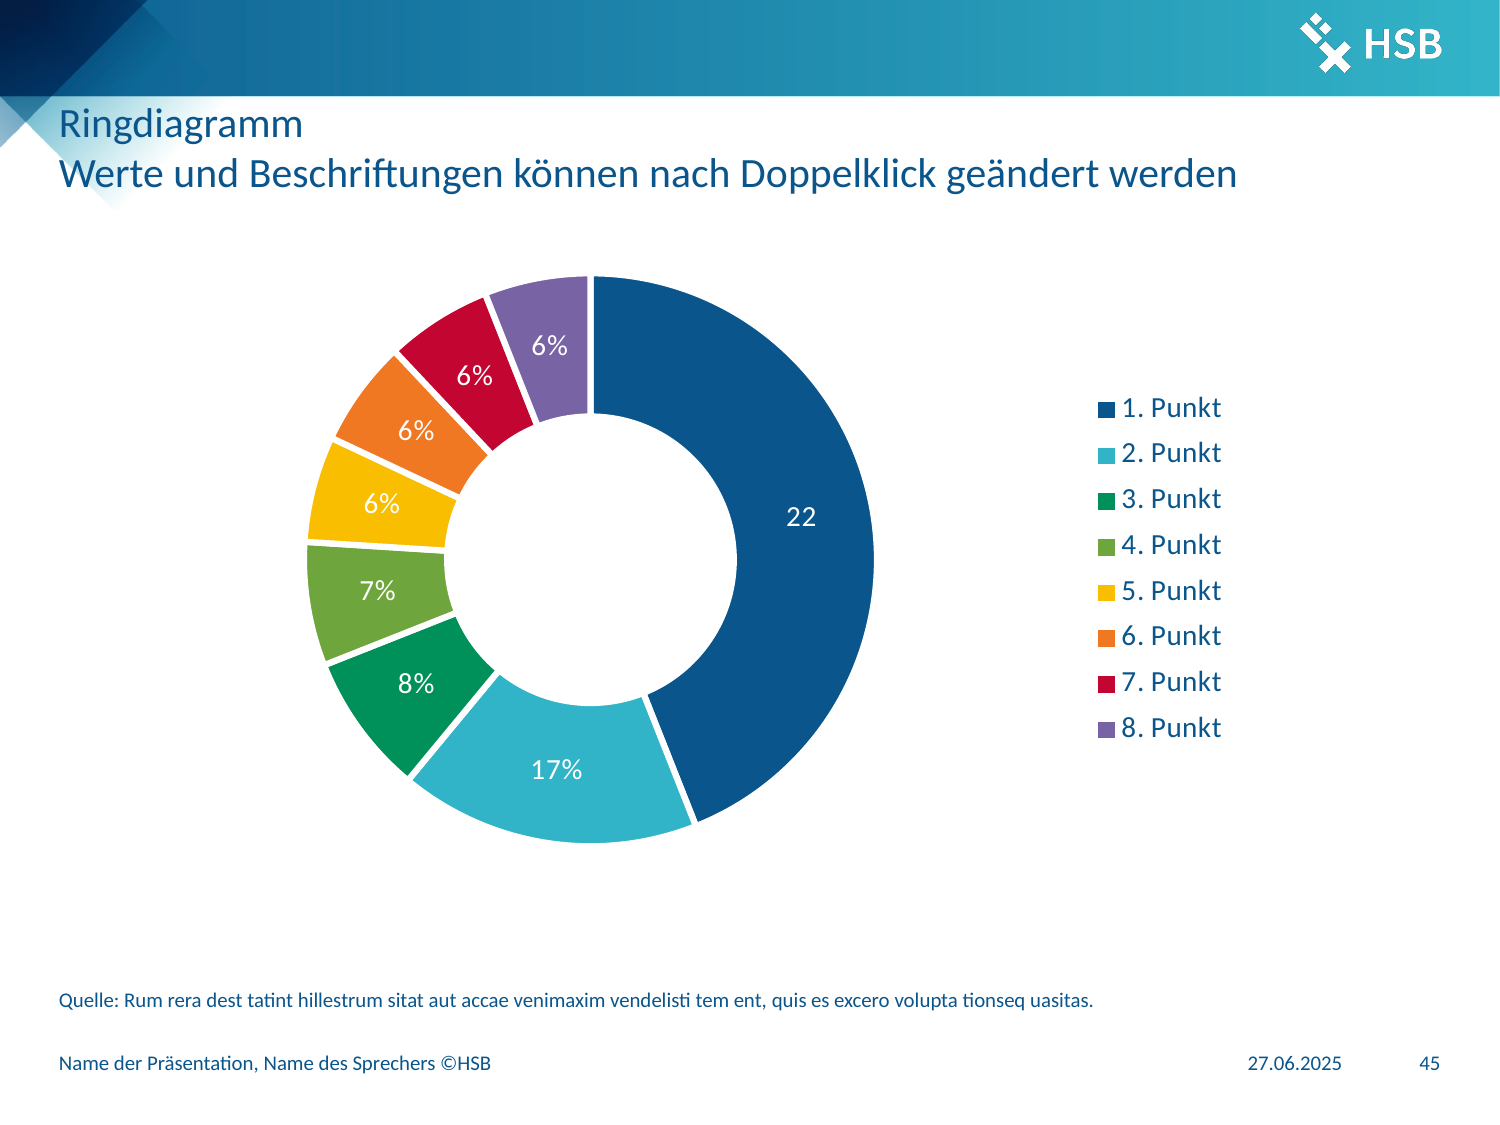

# Ringdiagramm Werte und Beschriftungen können nach Doppelklick geändert werden

### Chart

| Category | Datenreihe 1 |
|---|---|
| 1. Punkt | 0.44 |
| 2. Punkt | 0.17 |
| 3. Punkt | 0.08 |
| 4. Punkt | 0.07 |
| 5. Punkt | 0.06 |
| 6. Punkt | 0.06 |
| 7. Punkt | 0.06 |
| 8. Punkt | 0.06 |
Quelle: Rum rera dest tatint hillestrum sitat aut accae venimaxim vendelisti tem ent, quis es excero volupta tionseq uasitas.
Name der Präsentation, Name des Sprechers ©HSB
27.06.2025
45